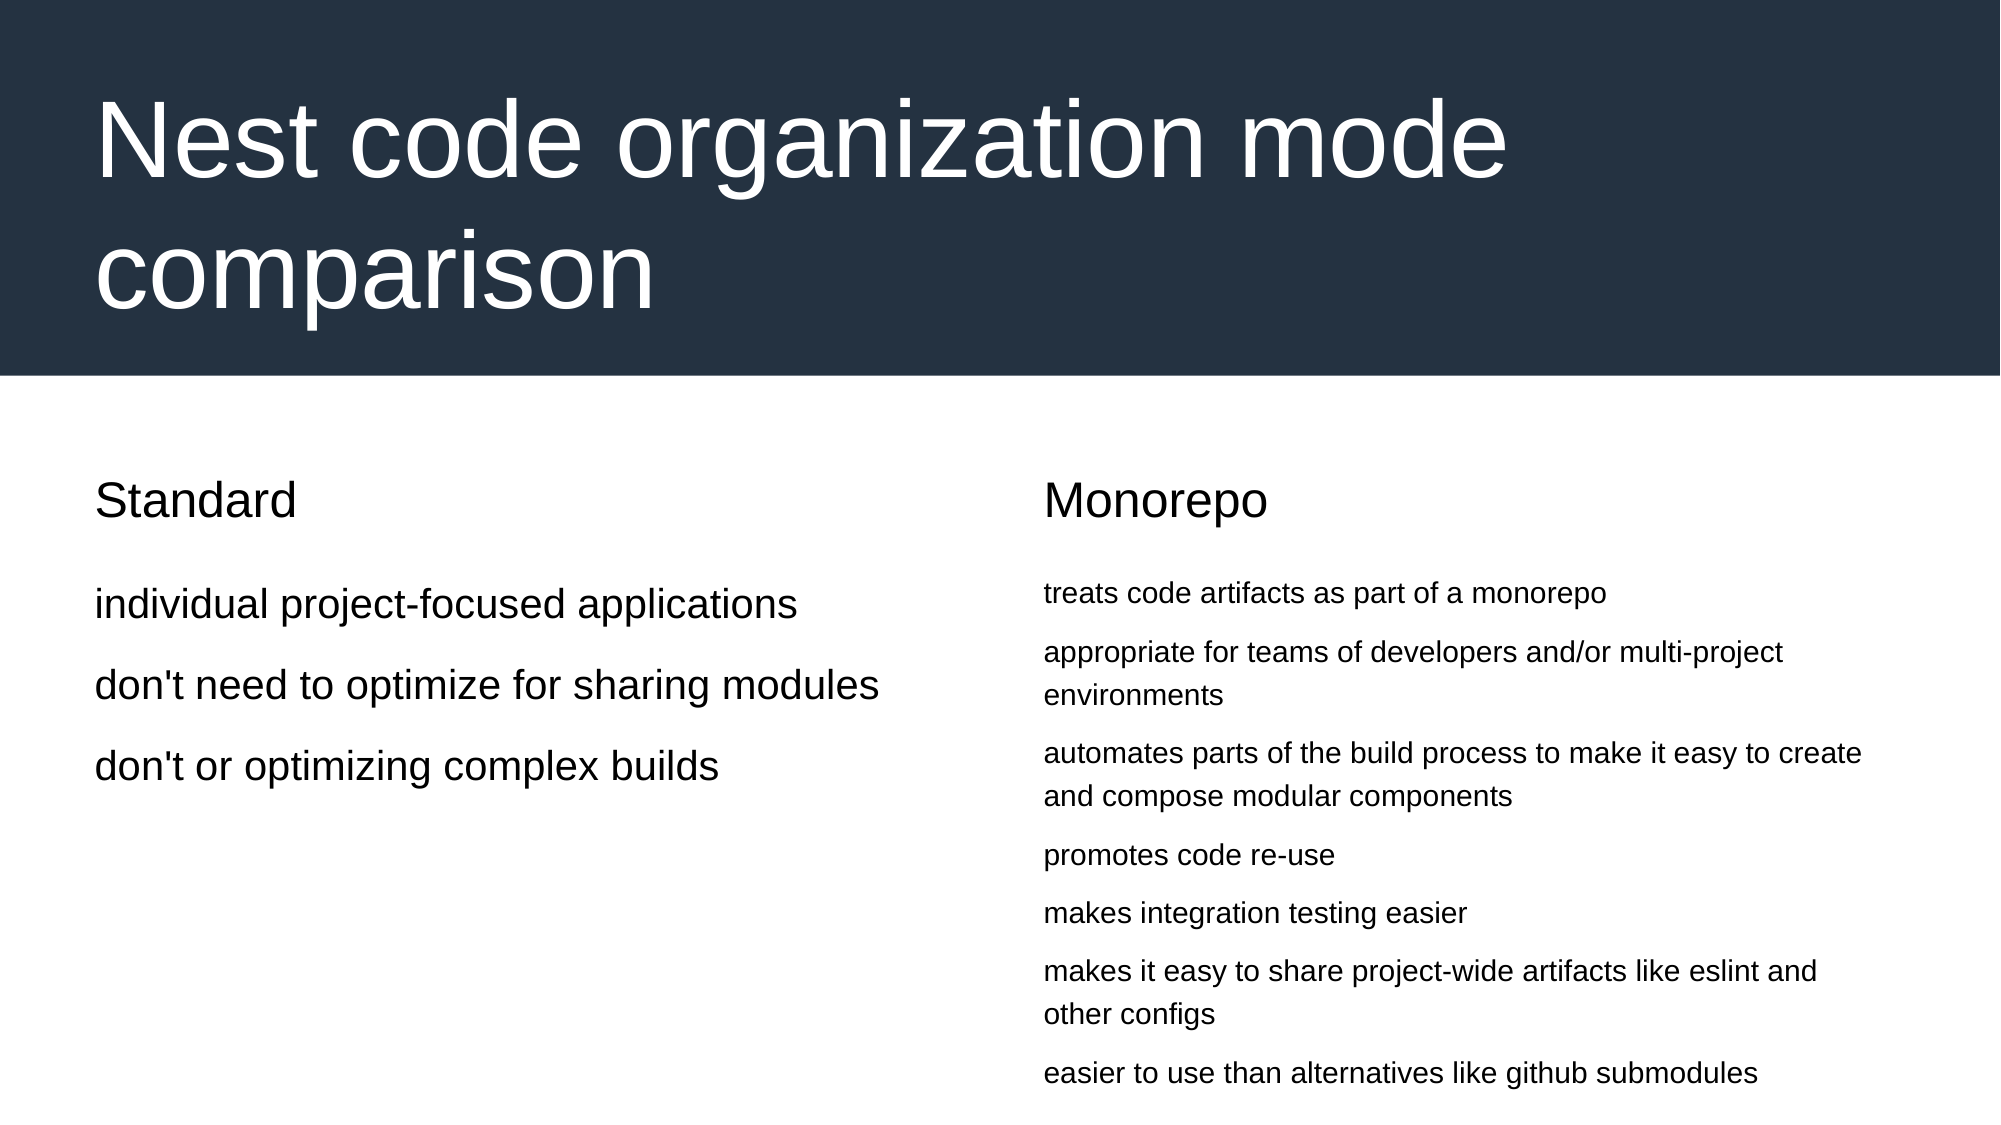

# Nest code organization mode comparison
Standard
Monorepo
individual project-focused applications
don't need to optimize for sharing modules
don't or optimizing complex builds
treats code artifacts as part of a monorepo
appropriate for teams of developers and/or multi-project environments
automates parts of the build process to make it easy to create and compose modular components
promotes code re-use
makes integration testing easier
makes it easy to share project-wide artifacts like eslint and other configs
easier to use than alternatives like github submodules